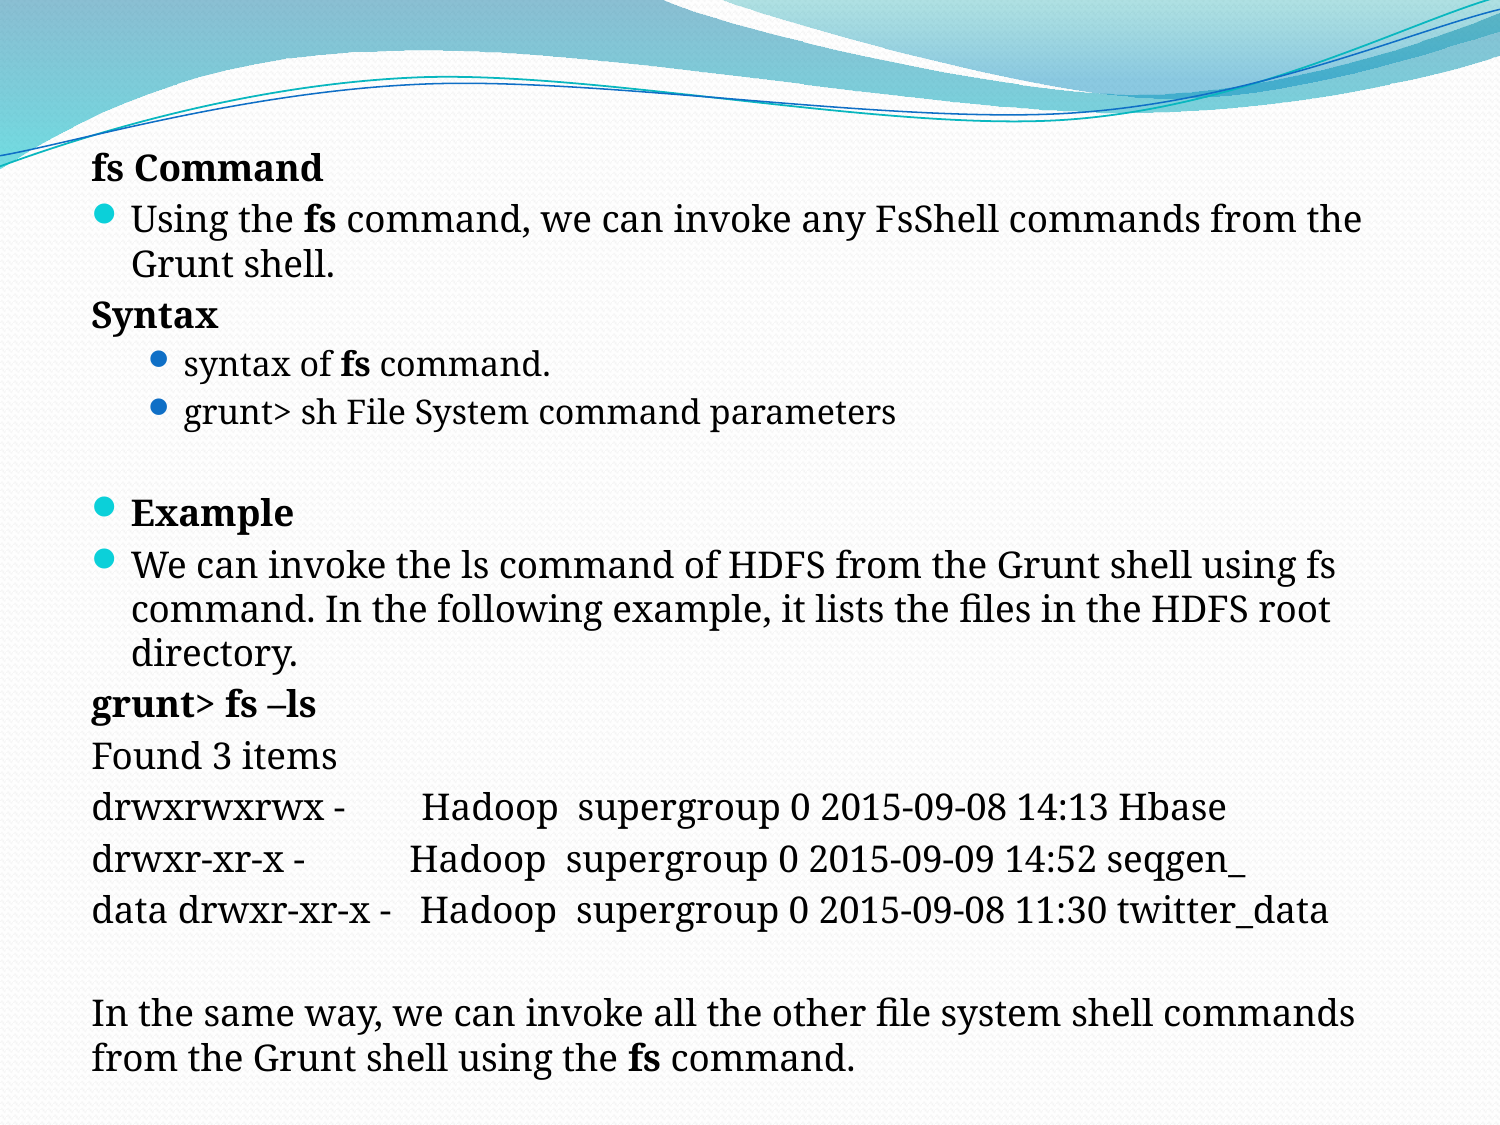

fs Command
Using the fs command, we can invoke any FsShell commands from the Grunt shell.
Syntax
syntax of fs command.
grunt> sh File System command parameters

Example
We can invoke the ls command of HDFS from the Grunt shell using fs command. In the following example, it lists the files in the HDFS root directory.
grunt> fs –ls
Found 3 items
drwxrwxrwx -        Hadoop  supergroup 0 2015-09-08 14:13 Hbase
drwxr-xr-x -           Hadoop  supergroup 0 2015-09-09 14:52 seqgen_
data drwxr-xr-x -   Hadoop  supergroup 0 2015-09-08 11:30 twitter_data

In the same way, we can invoke all the other file system shell commands from the Grunt shell using the fs command.